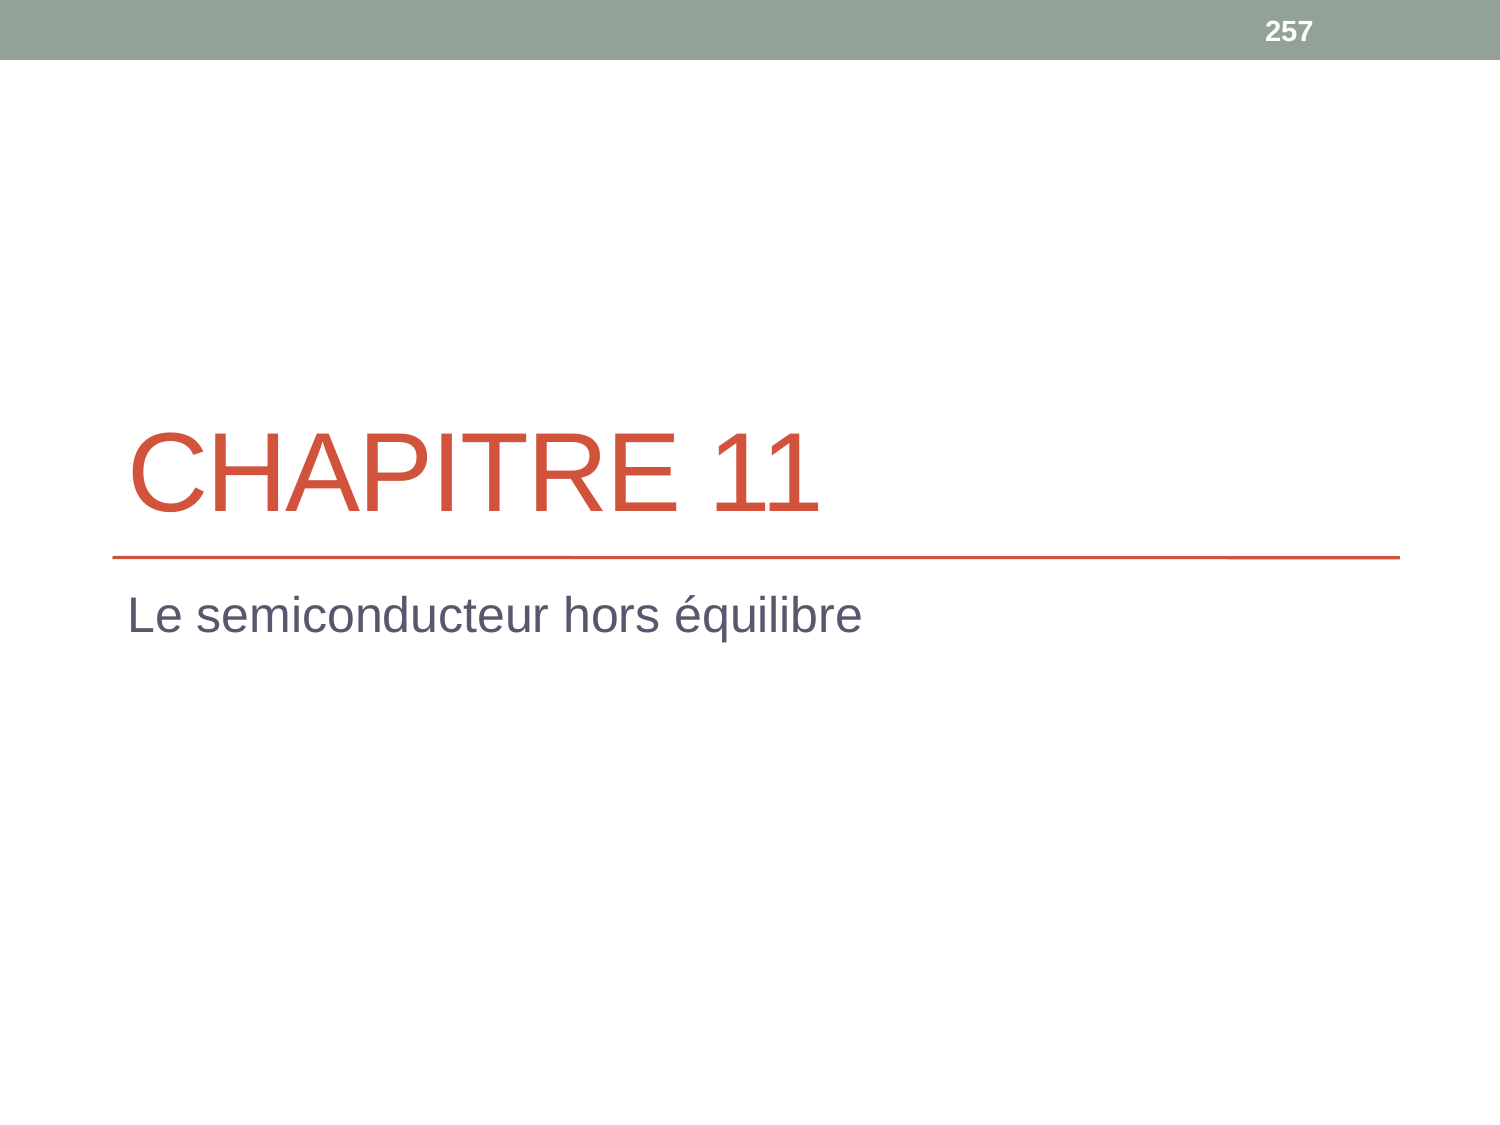

257
# Chapitre 11
Le semiconducteur hors équilibre